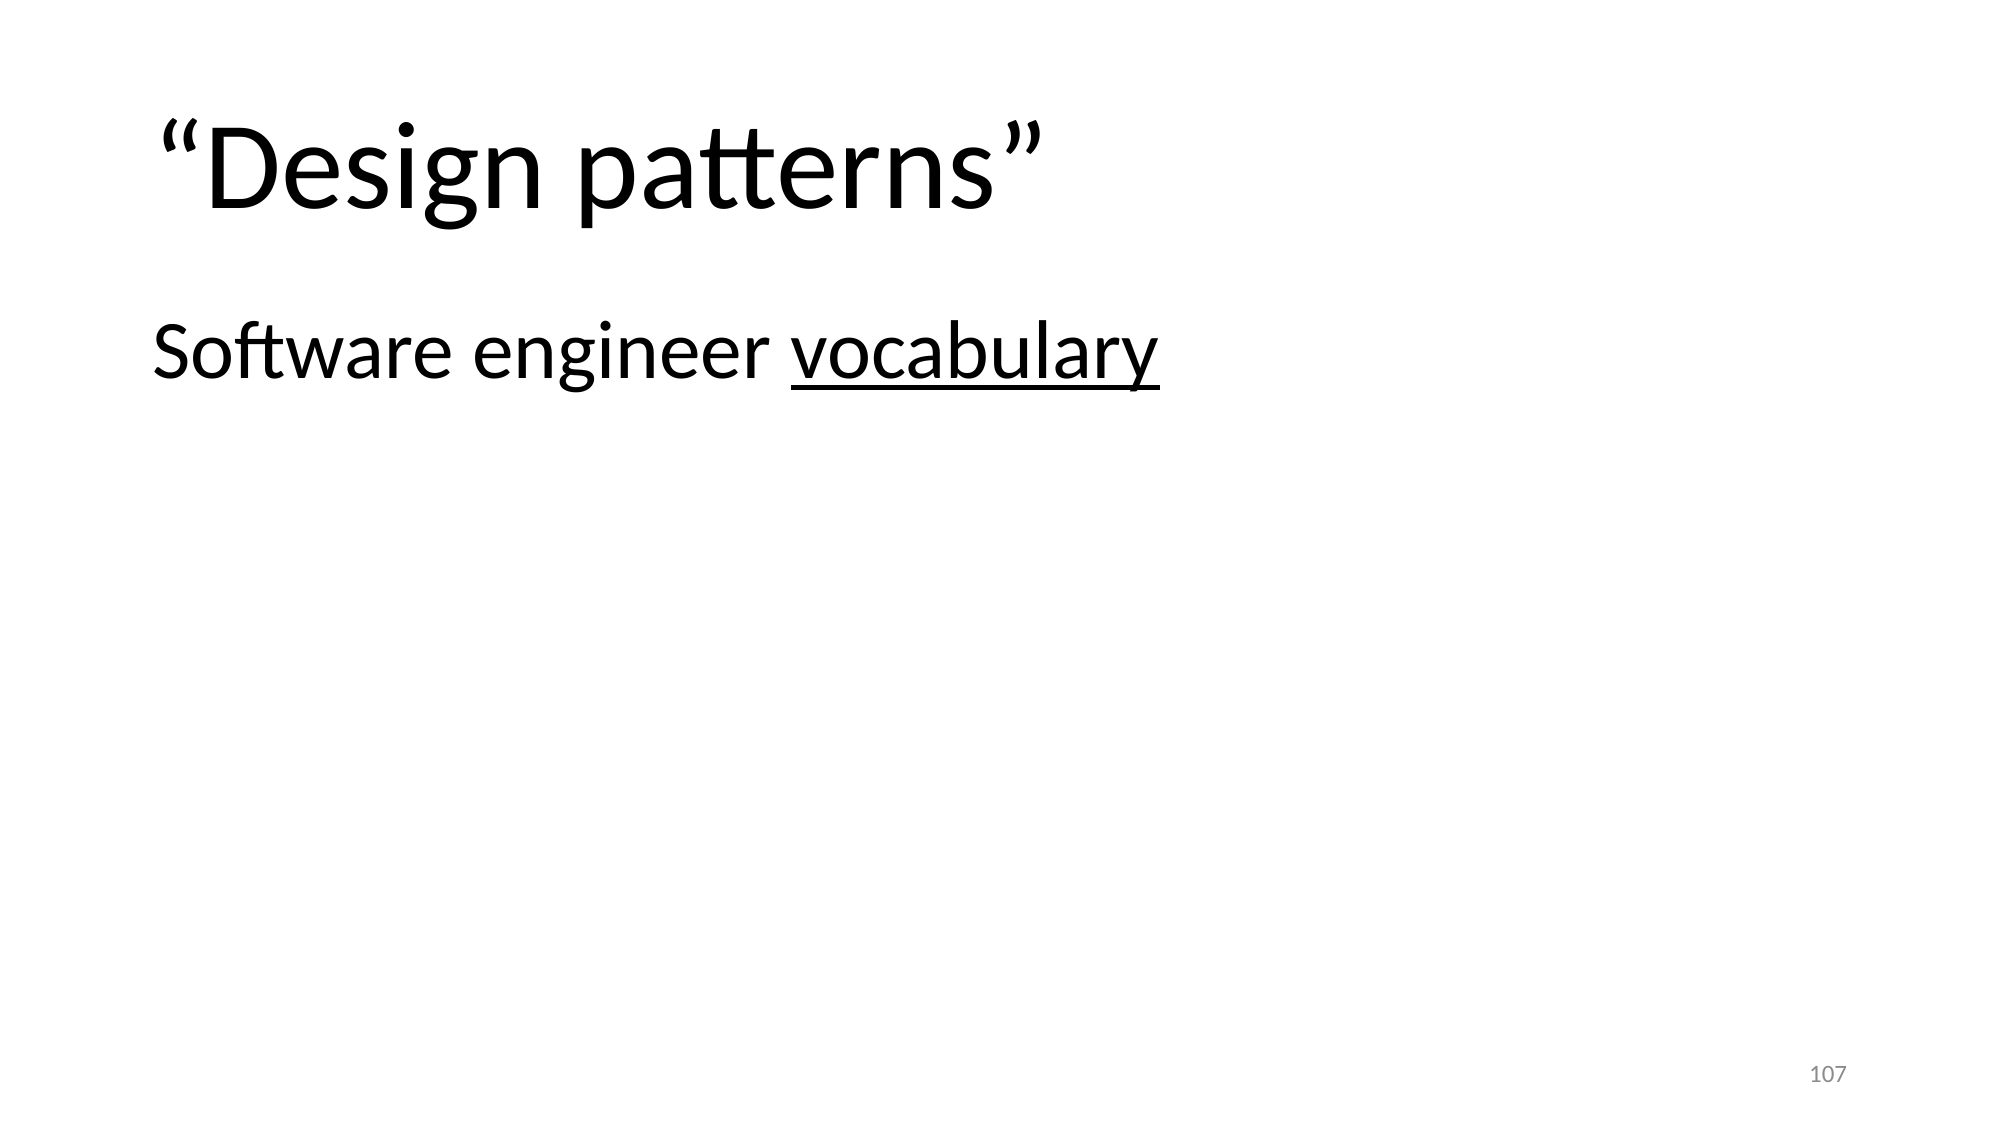

# “Design patterns”
Software engineer vocabulary
107